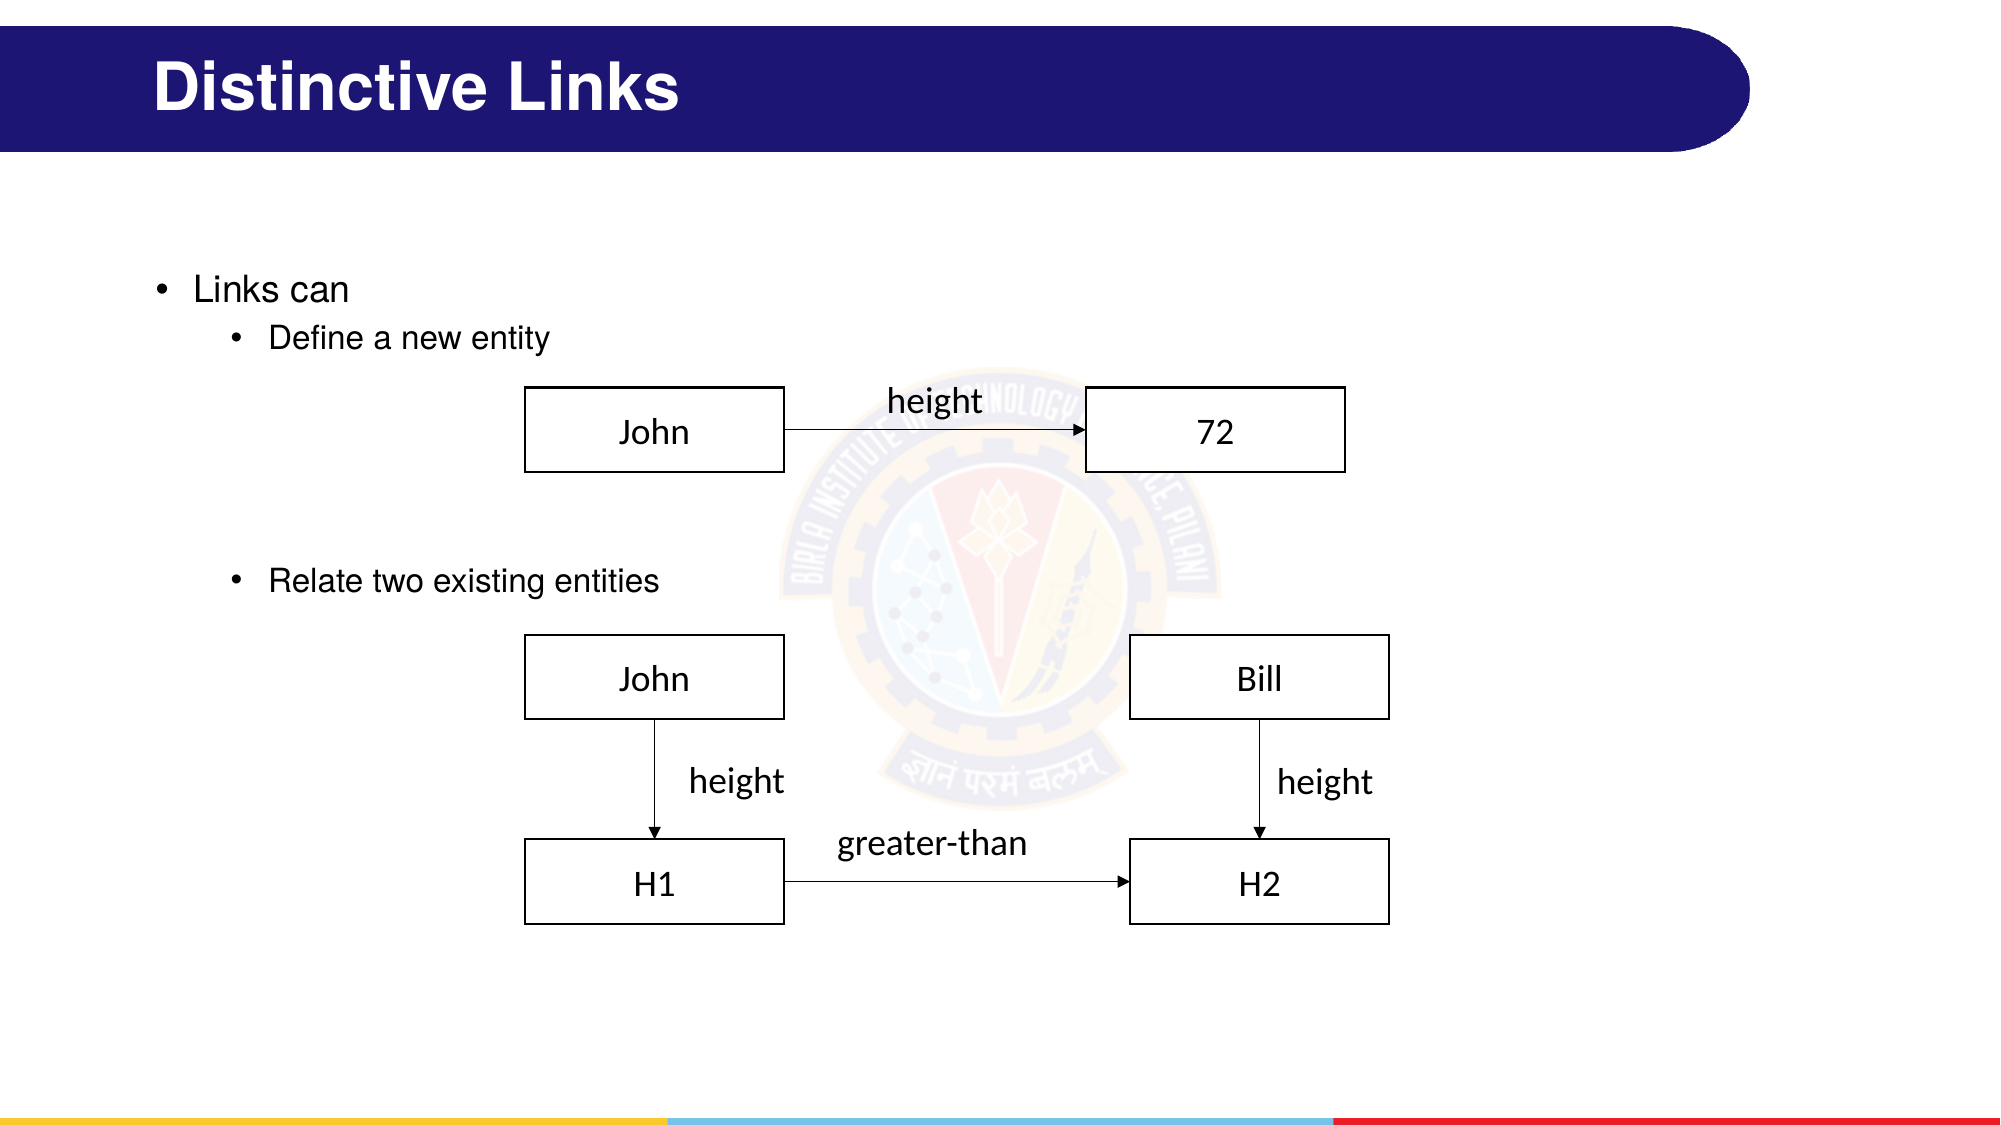

# Distinctive Links

Links can
Define a new entity

Relate two existing entities

height
72
John
Bill
John
height
height
greater-than
H1
H2